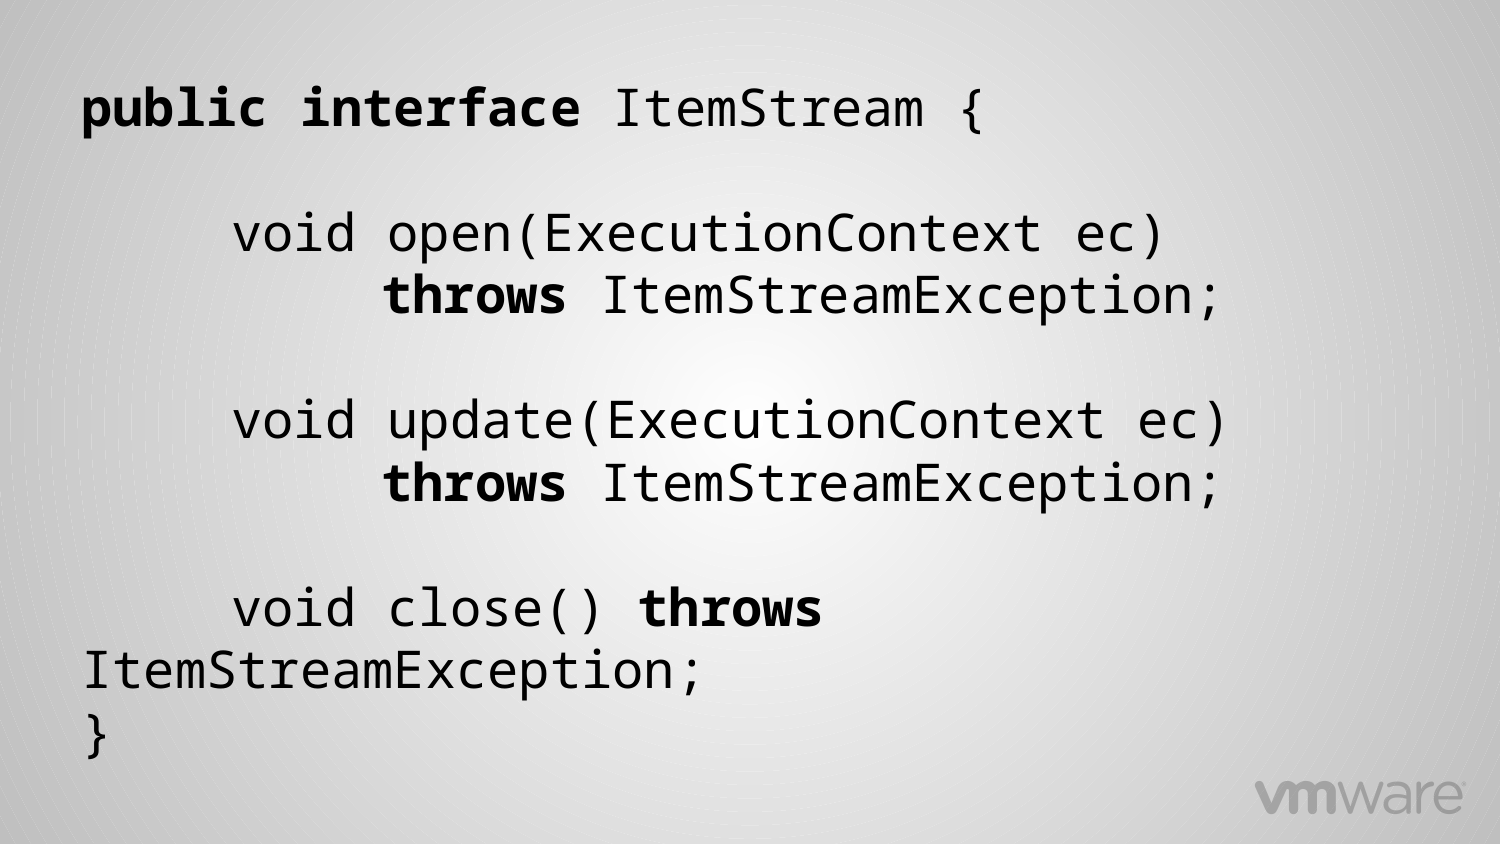

public interface ItemStream {

	void open(ExecutionContext ec)
		throws ItemStreamException;

	void update(ExecutionContext ec)
		throws ItemStreamException;

	void close() throws ItemStreamException;
}